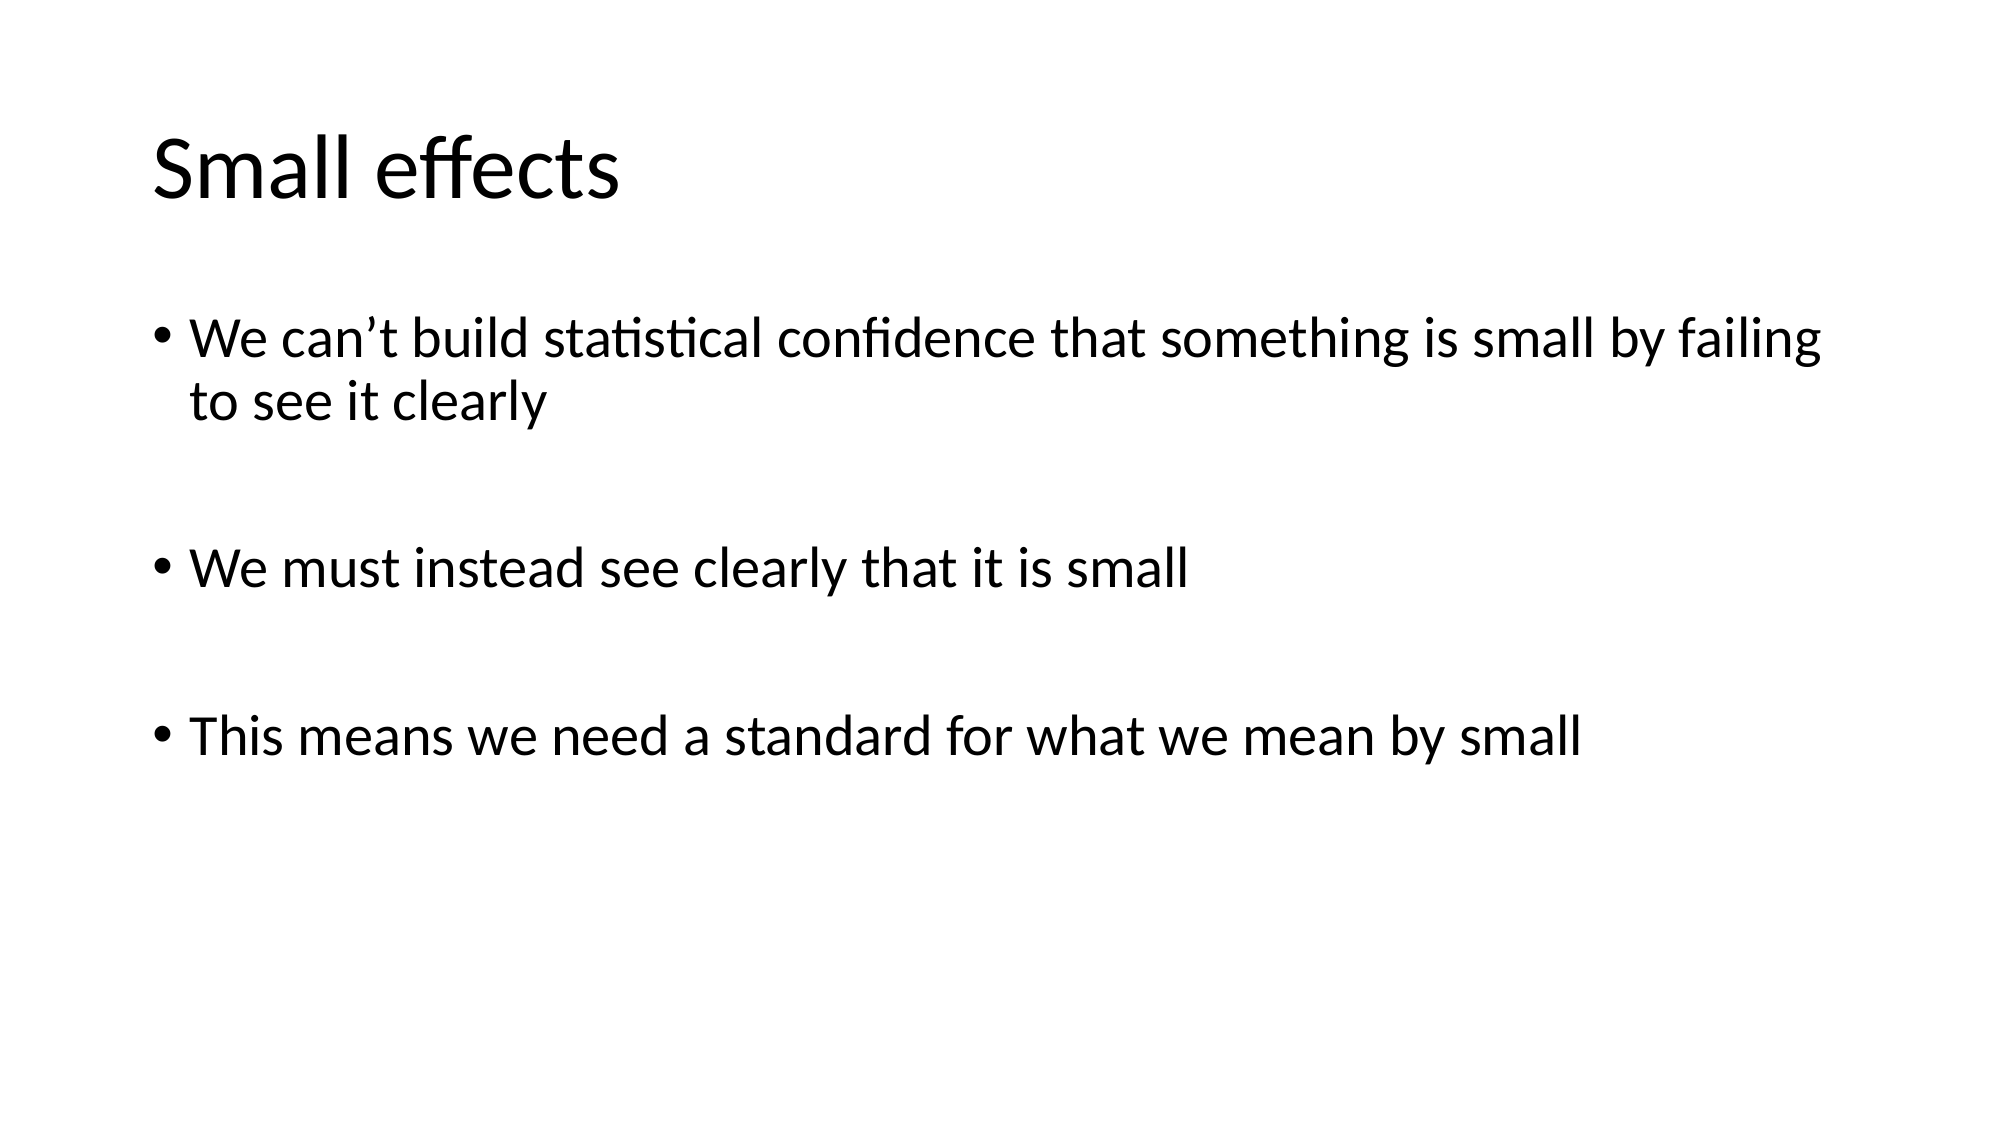

# Small effects
We can’t build statistical confidence that something is small by failing to see it clearly

We must instead see clearly that it is small

This means we need a standard for what we mean by small